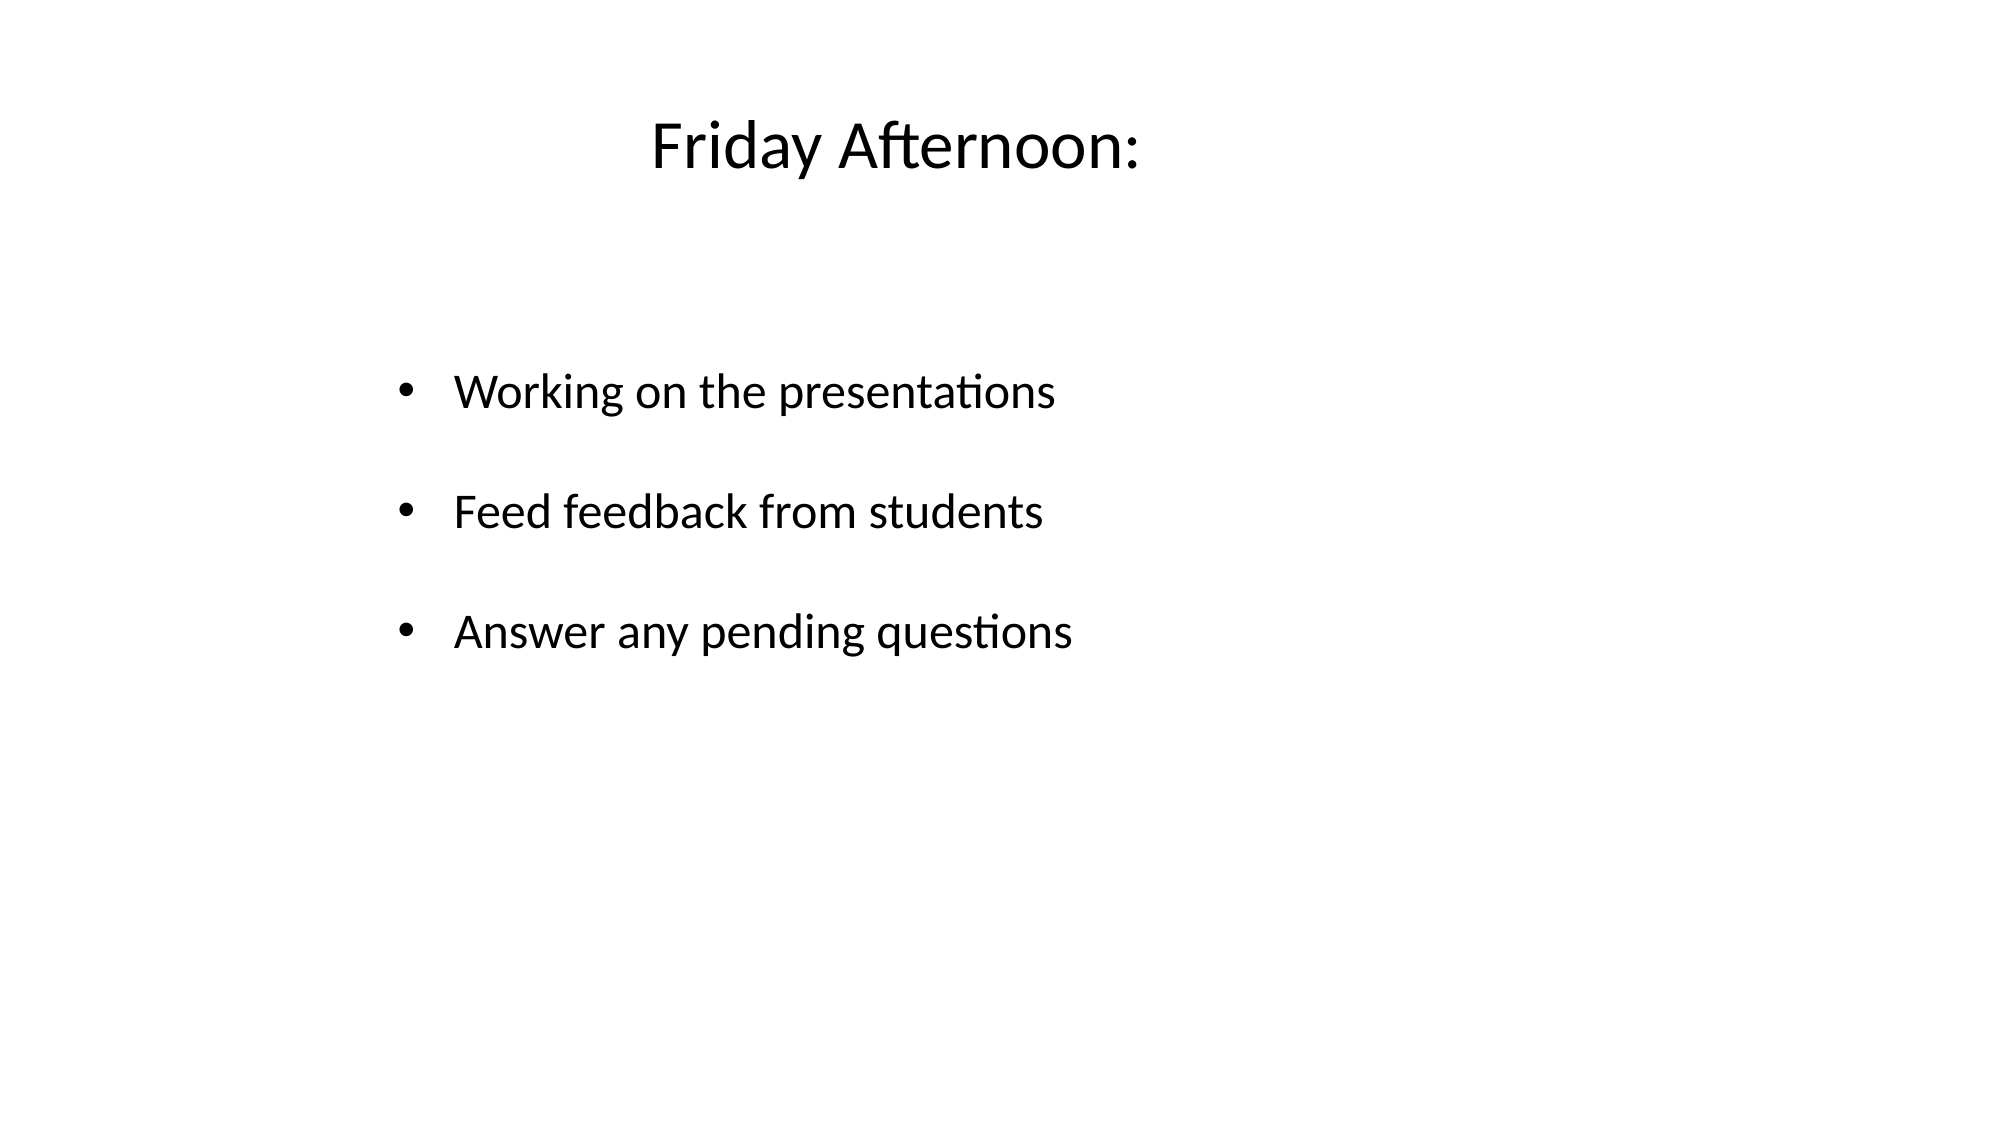

Friday Afternoon:

Working on the presentations

Feed feedback from students

Answer any pending questions